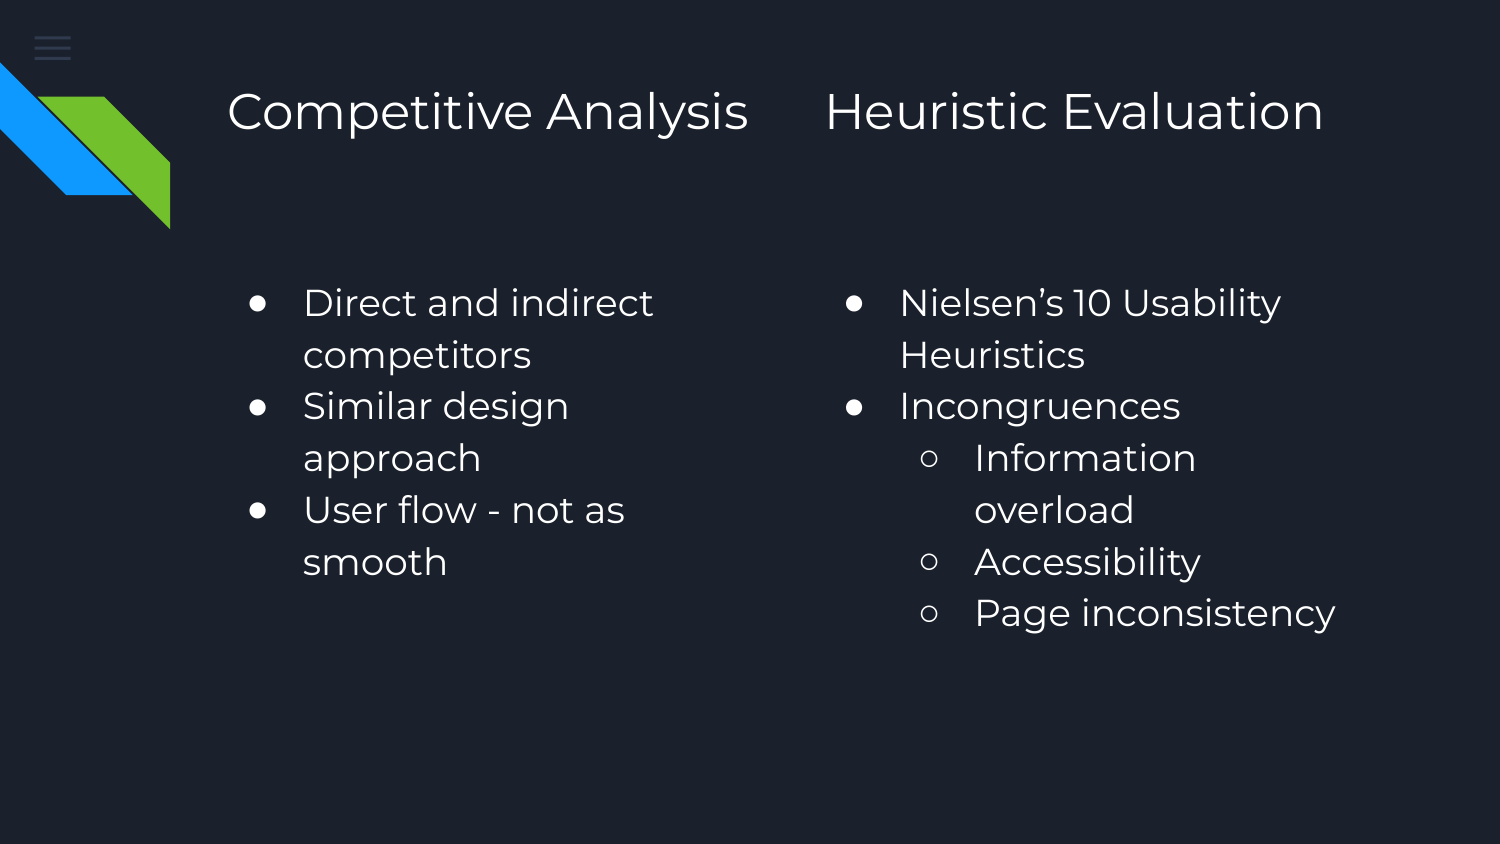

# Competitive Analysis
Heuristic Evaluation
Direct and indirect competitors
Similar design approach
User flow - not as smooth
Nielsen’s 10 Usability Heuristics
Incongruences
Information overload
Accessibility
Page inconsistency